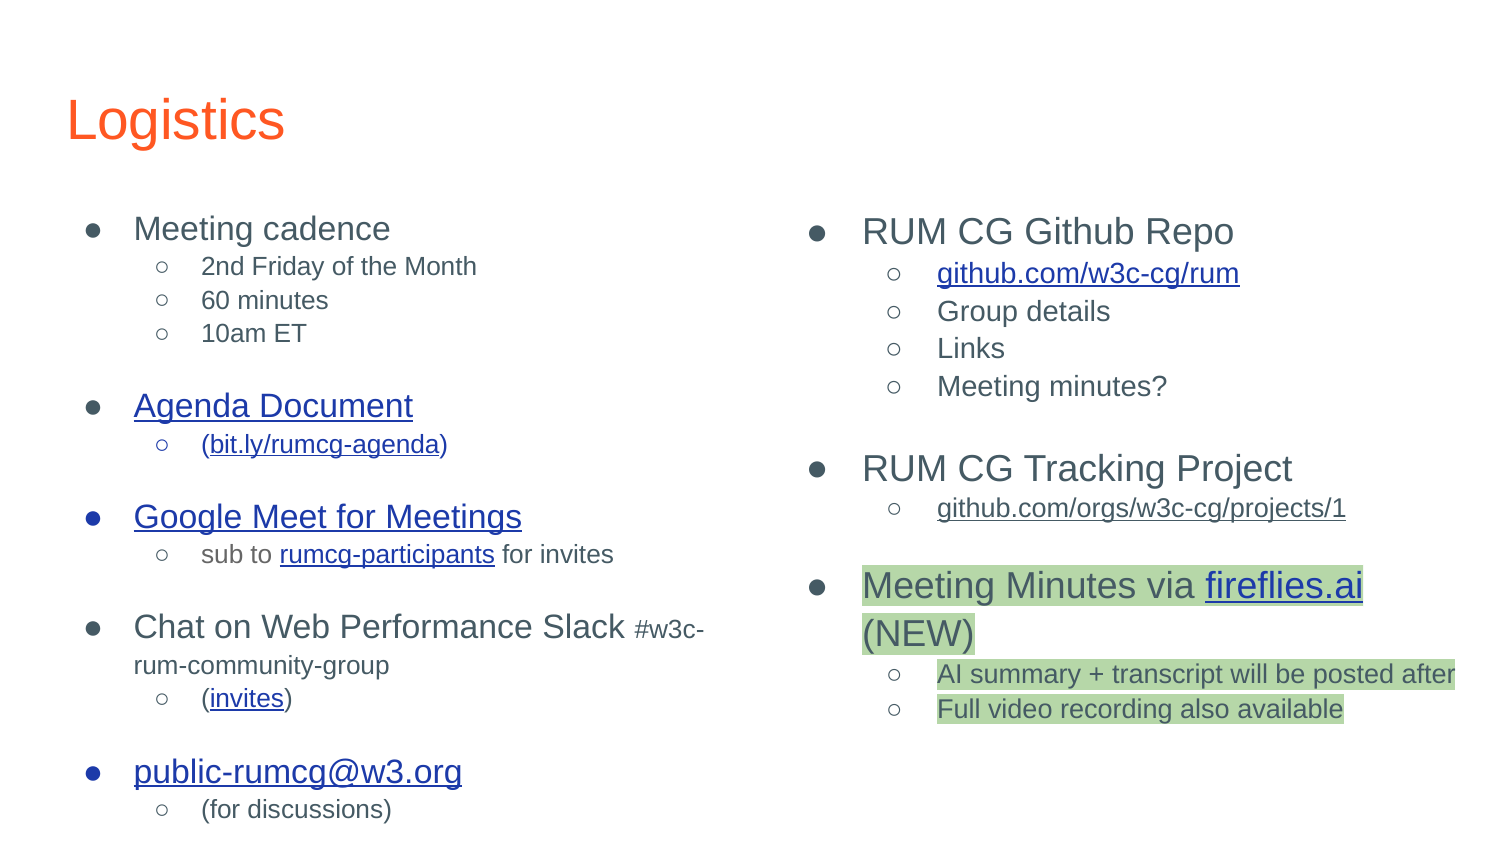

# Logistics
Meeting cadence
2nd Friday of the Month
60 minutes
10am ET
Agenda Document
(bit.ly/rumcg-agenda)
Google Meet for Meetings
sub to rumcg-participants for invites
Chat on Web Performance Slack #w3c-rum-community-group
(invites)
public-rumcg@w3.org
(for discussions)
RUM CG Github Repo
github.com/w3c-cg/rum
Group details
Links
Meeting minutes?
RUM CG Tracking Project
github.com/orgs/w3c-cg/projects/1
Meeting Minutes via fireflies.ai (NEW)
AI summary + transcript will be posted after
Full video recording also available